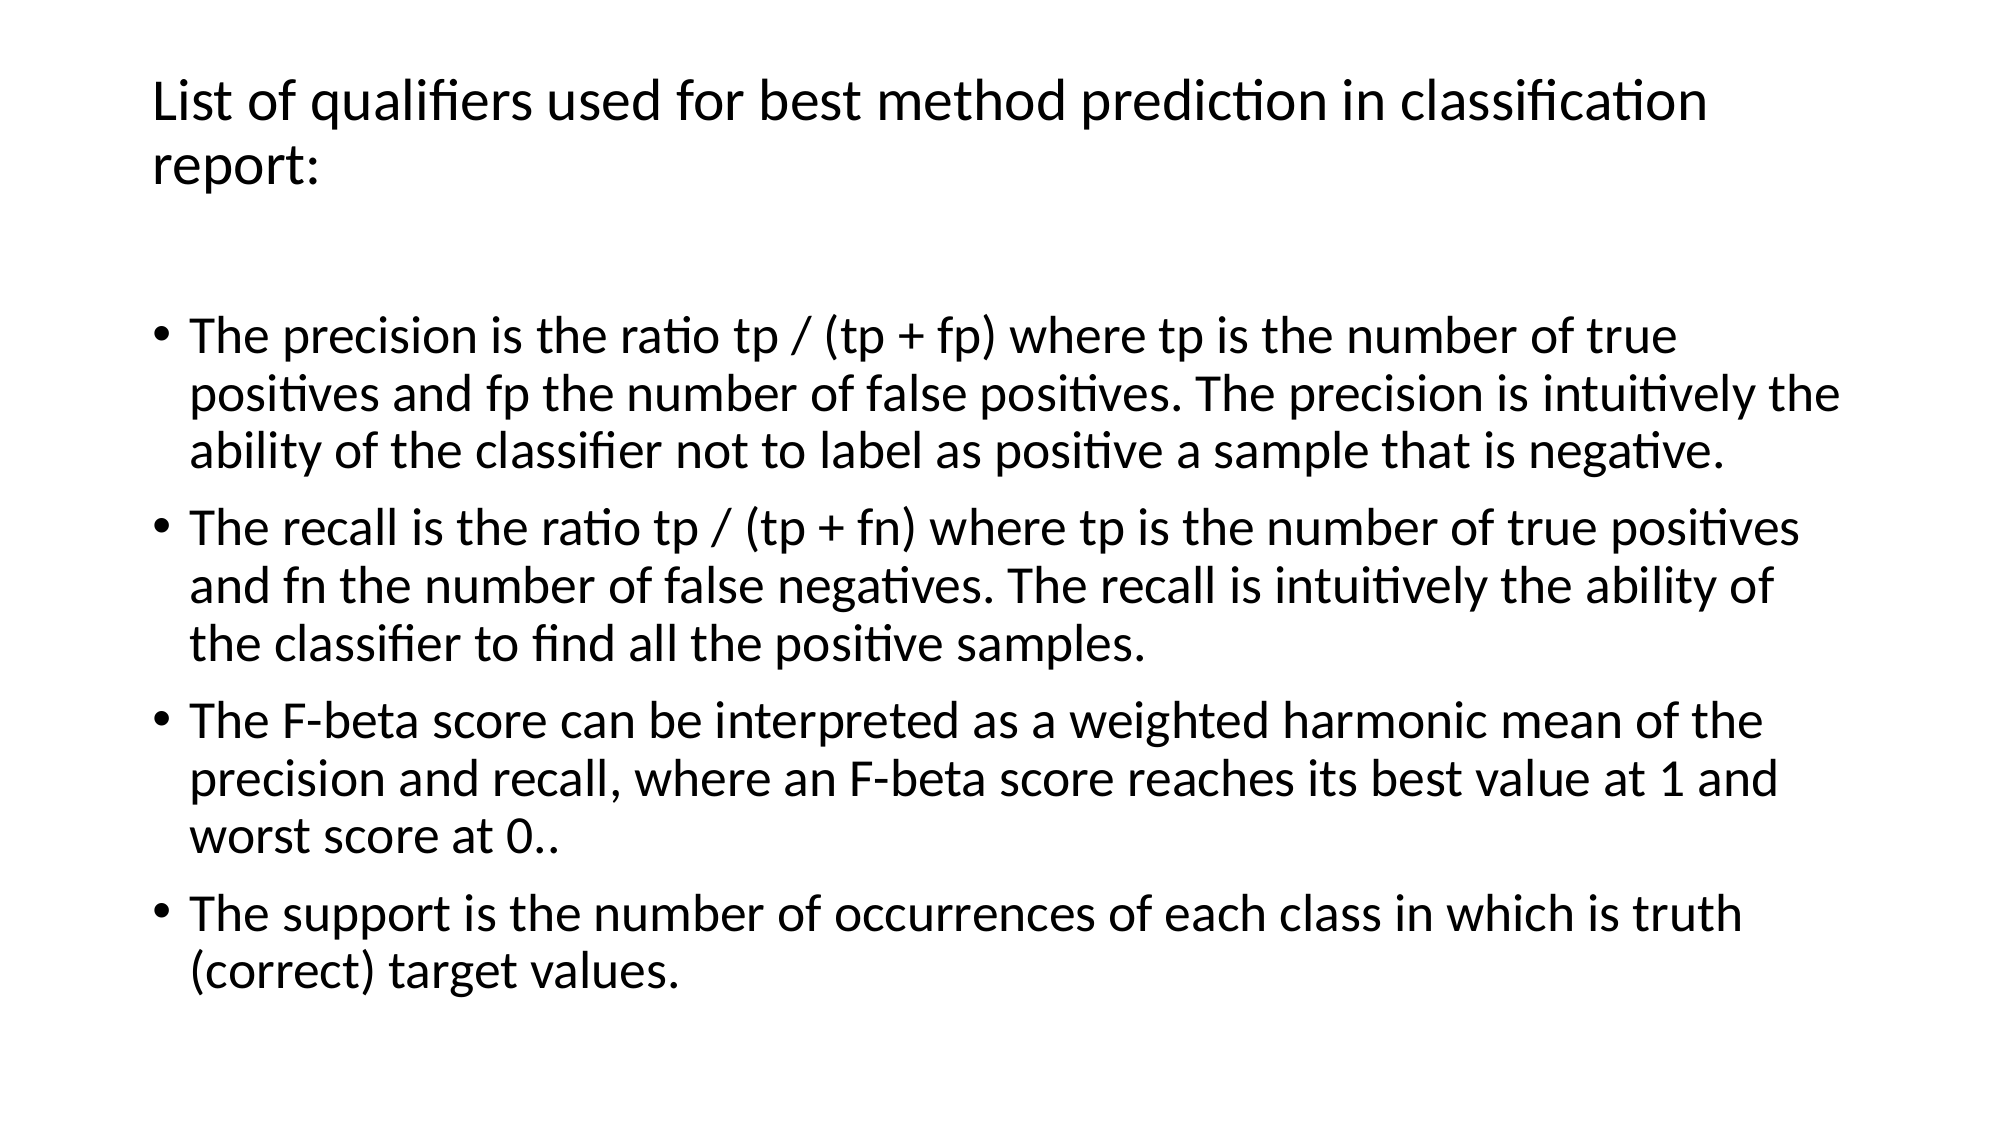

# List of qualifiers used for best method prediction in classification report:
The precision is the ratio tp / (tp + fp) where tp is the number of true positives and fp the number of false positives. The precision is intuitively the ability of the classifier not to label as positive a sample that is negative.
The recall is the ratio tp / (tp + fn) where tp is the number of true positives and fn the number of false negatives. The recall is intuitively the ability of the classifier to find all the positive samples.
The F-beta score can be interpreted as a weighted harmonic mean of the precision and recall, where an F-beta score reaches its best value at 1 and worst score at 0..
The support is the number of occurrences of each class in which is truth (correct) target values.